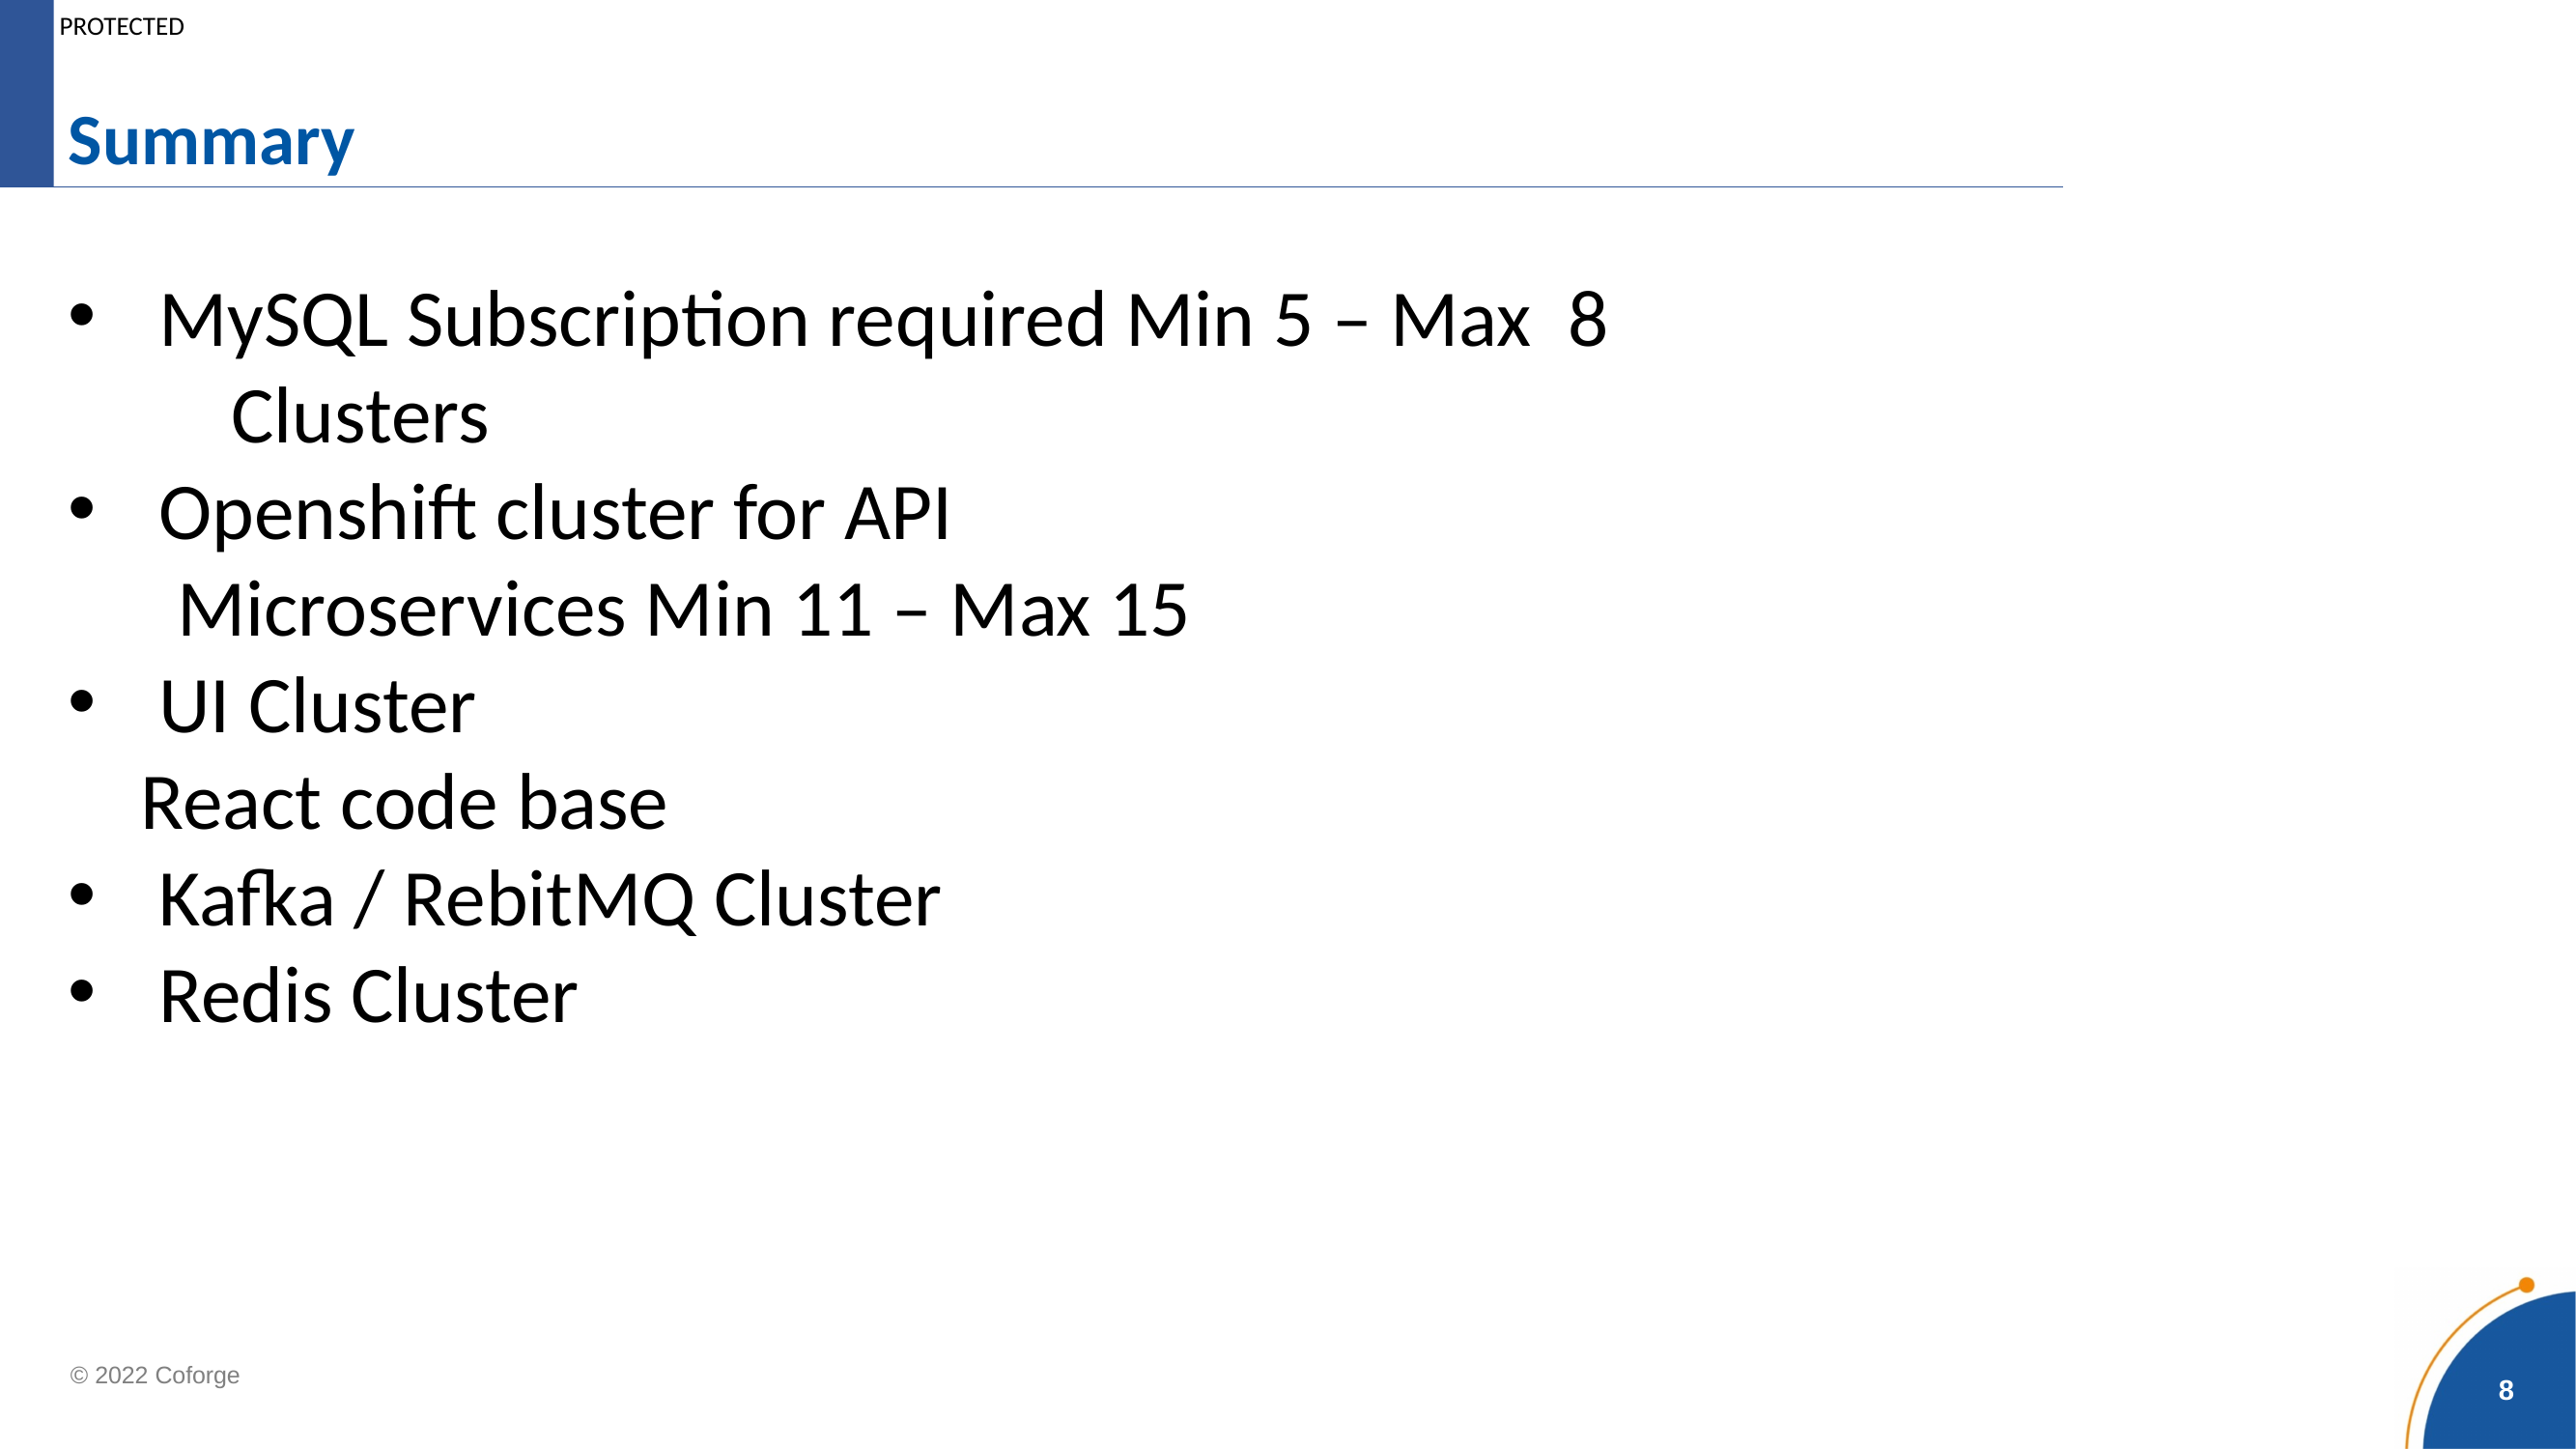

# Summary
MySQL Subscription required Min 5 – Max  8
	 Clusters
Openshift cluster for API
      Microservices Min 11 – Max 15
UI Cluster
    React code base
Kafka / RebitMQ Cluster
Redis Cluster